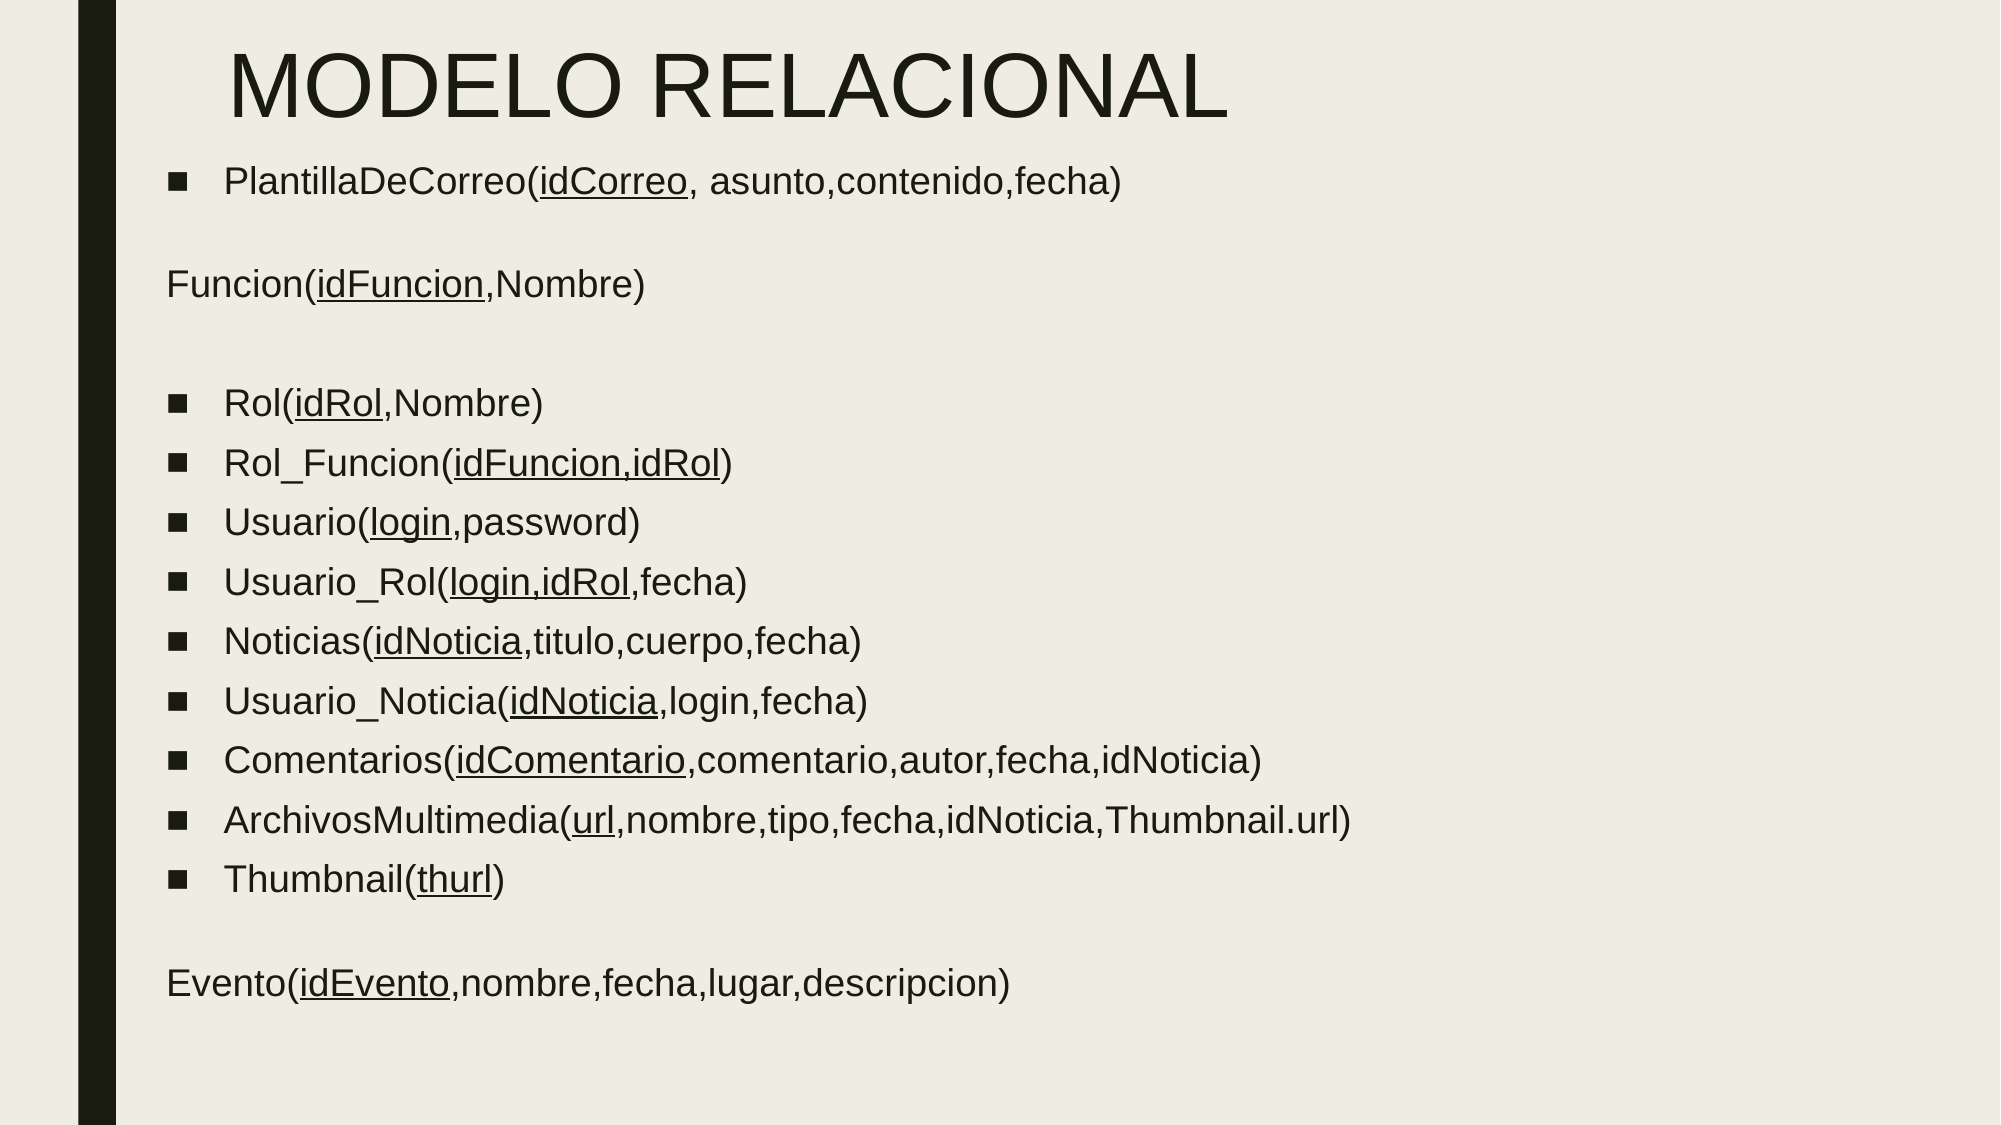

# MODELO RELACIONAL
PlantillaDeCorreo(idCorreo, asunto,contenido,fecha)
Funcion(idFuncion,Nombre)

Rol(idRol,Nombre)
Rol_Funcion(idFuncion,idRol)
Usuario(login,password)
Usuario_Rol(login,idRol,fecha)
Noticias(idNoticia,titulo,cuerpo,fecha)
Usuario_Noticia(idNoticia,login,fecha)
Comentarios(idComentario,comentario,autor,fecha,idNoticia)
ArchivosMultimedia(url,nombre,tipo,fecha,idNoticia,Thumbnail.url)
Thumbnail(thurl)
Evento(idEvento,nombre,fecha,lugar,descripcion)